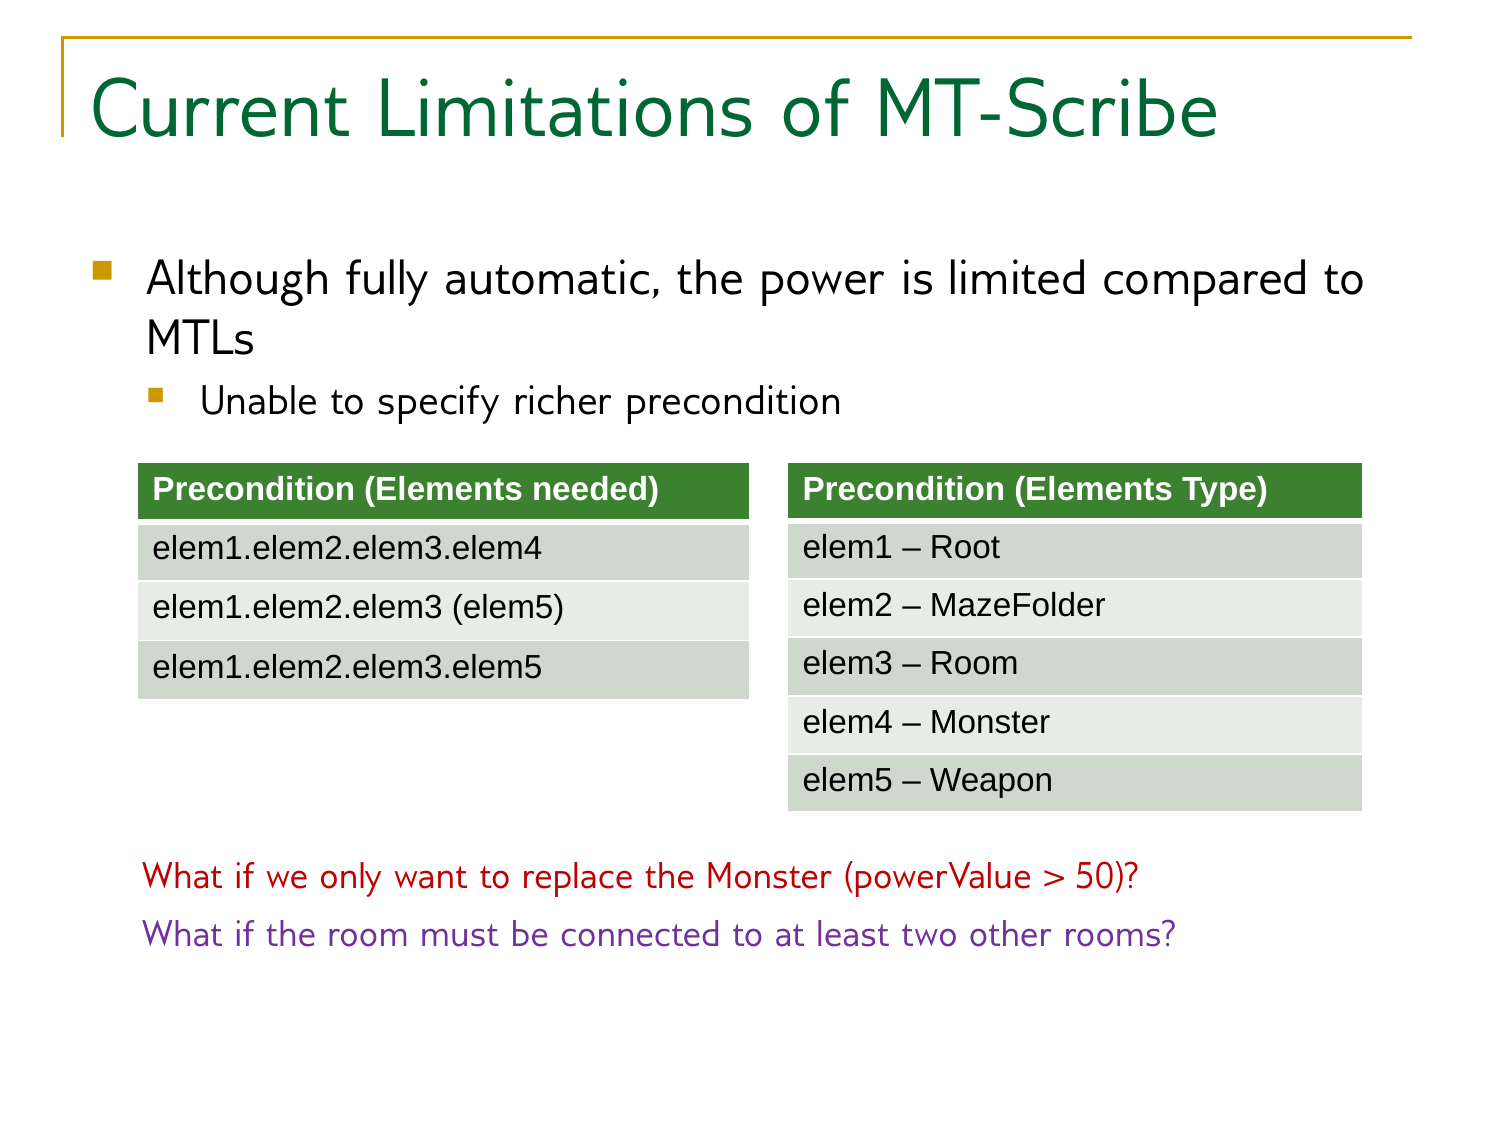

# Current Limitations of MT-Scribe
Although fully automatic, the power is limited compared to MTLs
Unable to specify richer precondition
| Precondition (Elements needed) |
| --- |
| elem1.elem2.elem3.elem4 |
| elem1.elem2.elem3 (elem5) |
| elem1.elem2.elem3.elem5 |
| Precondition (Elements Type) |
| --- |
| elem1 – Root |
| elem2 – MazeFolder |
| elem3 – Room |
| elem4 – Monster |
| elem5 – Weapon |
What if we only want to replace the Monster (powerValue > 50)?
What if the room must be connected to at least two other rooms?